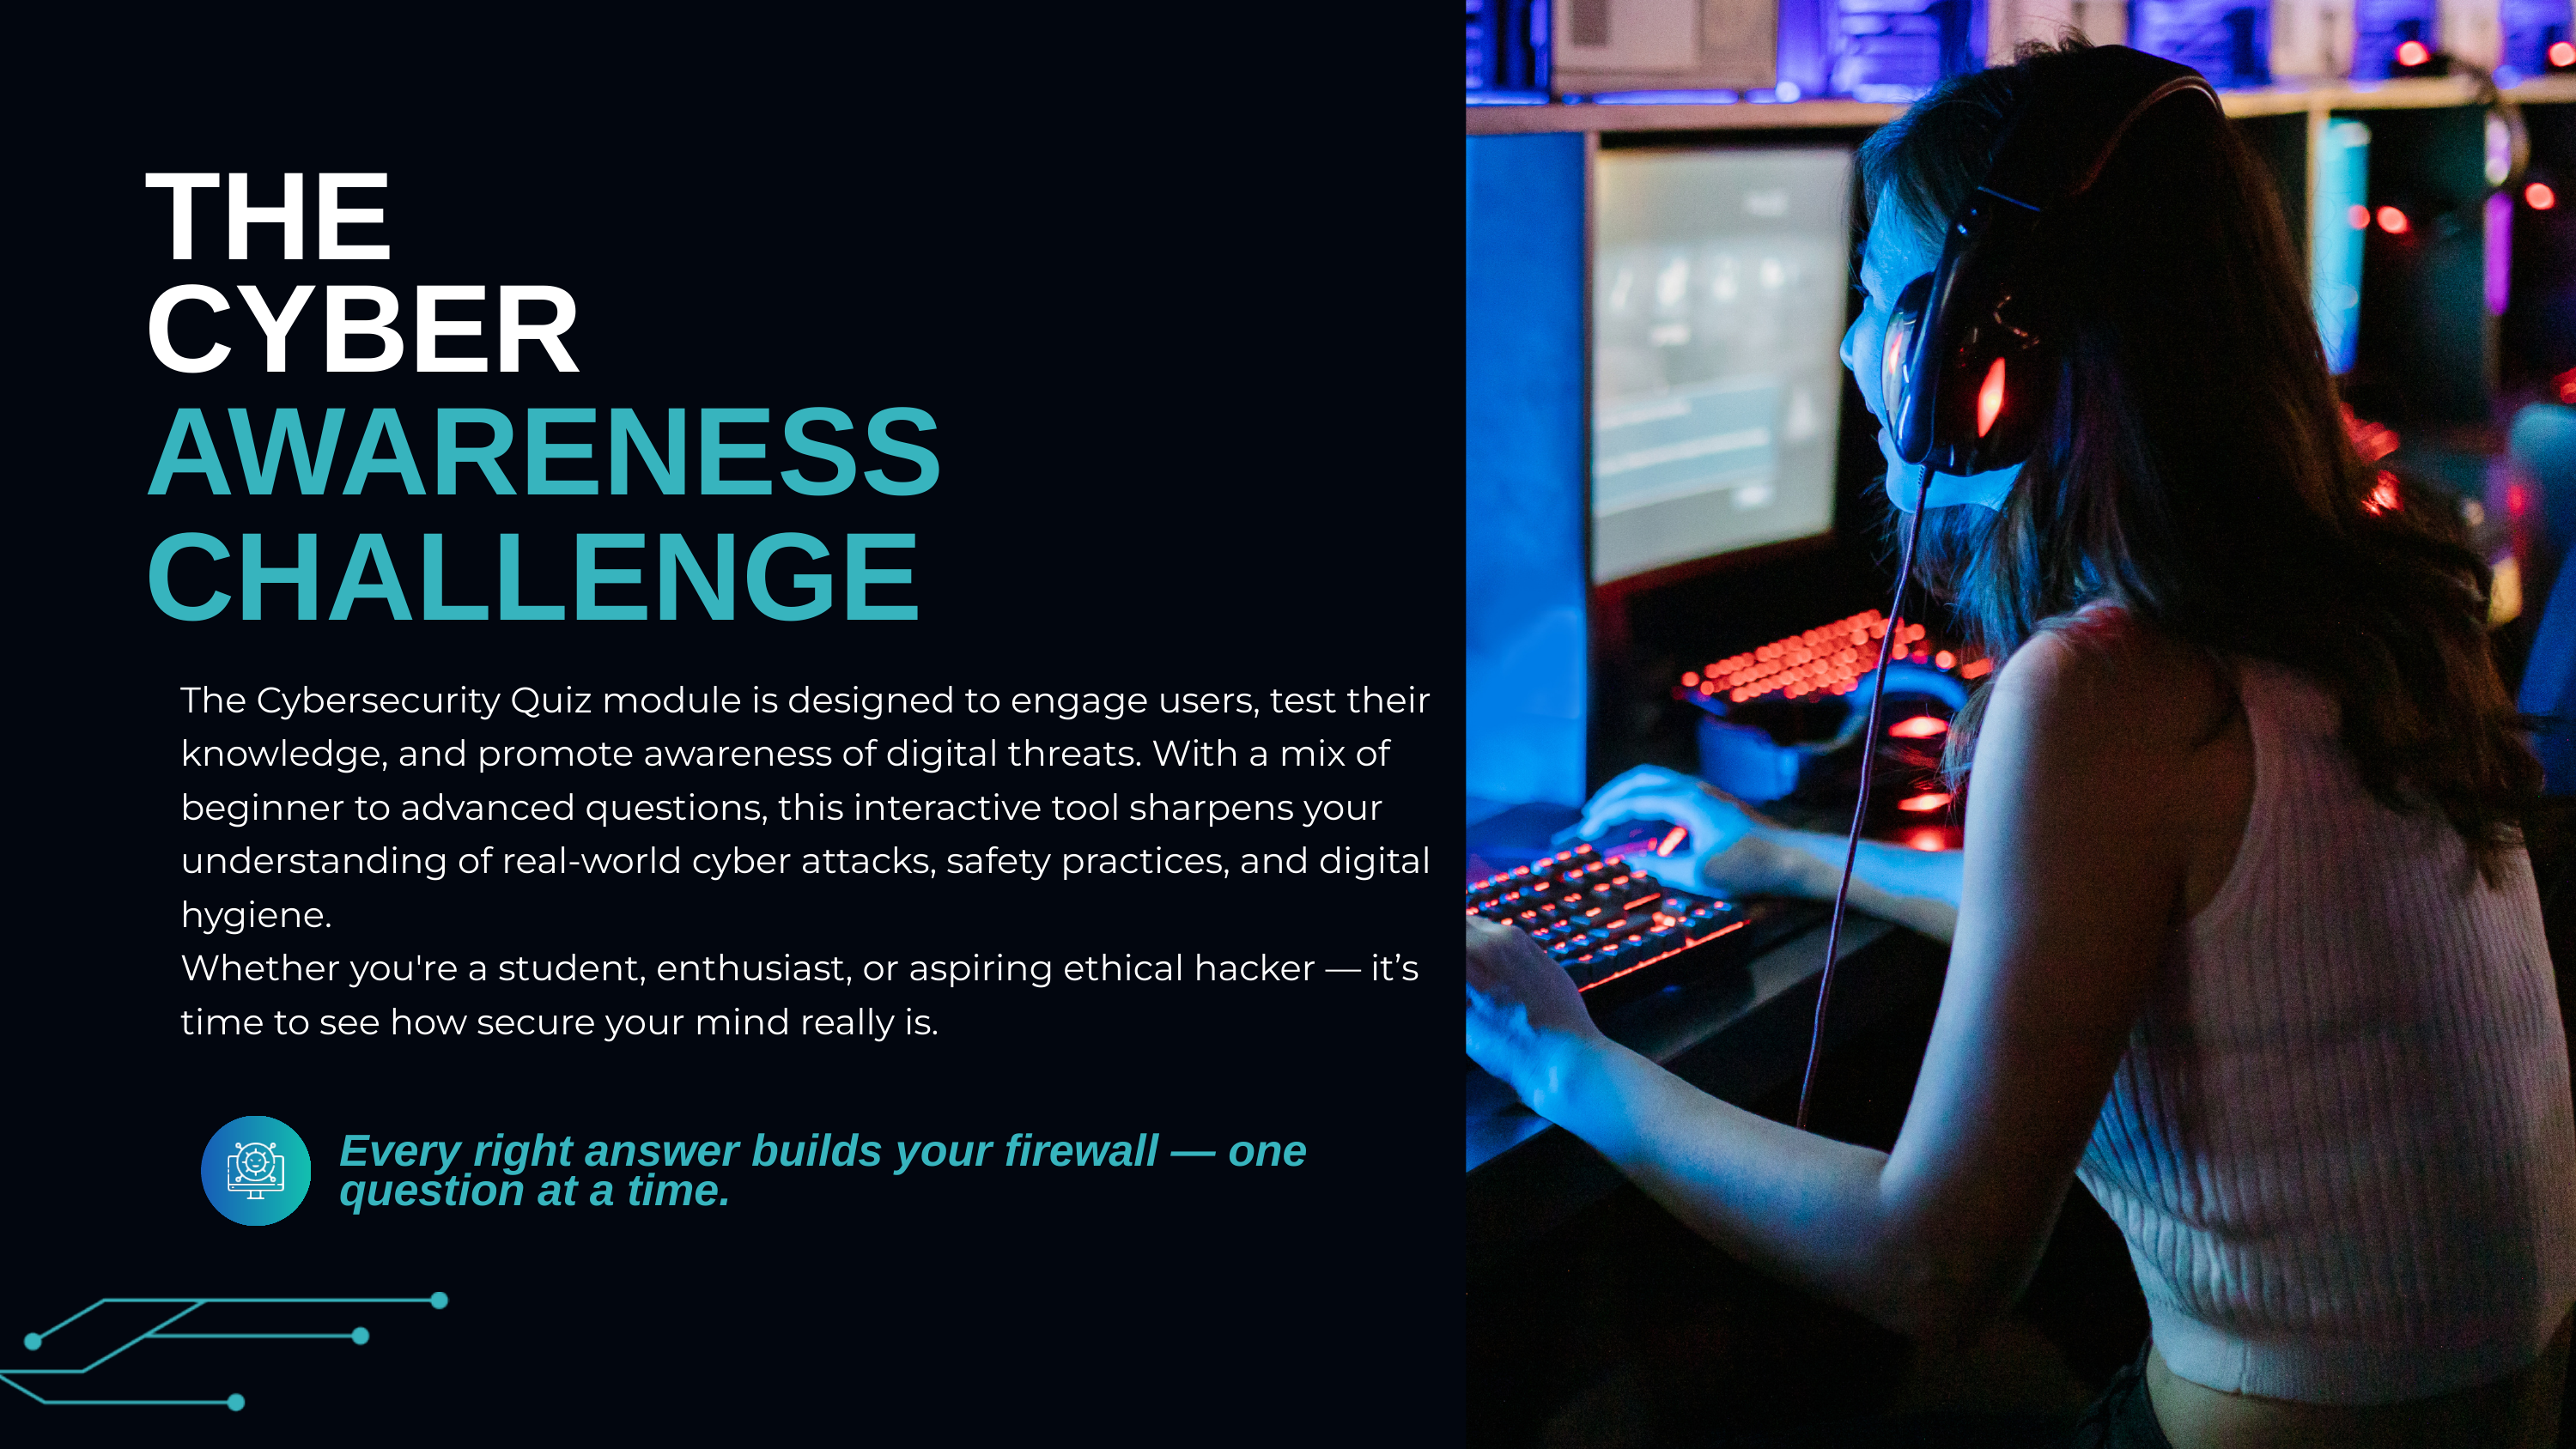

THE
CYBER
AWARENESS
CHALLENGE
The Cybersecurity Quiz module is designed to engage users, test their knowledge, and promote awareness of digital threats. With a mix of beginner to advanced questions, this interactive tool sharpens your understanding of real-world cyber attacks, safety practices, and digital hygiene.
Whether you're a student, enthusiast, or aspiring ethical hacker — it’s time to see how secure your mind really is.

Every right answer builds your firewall — one question at a time.